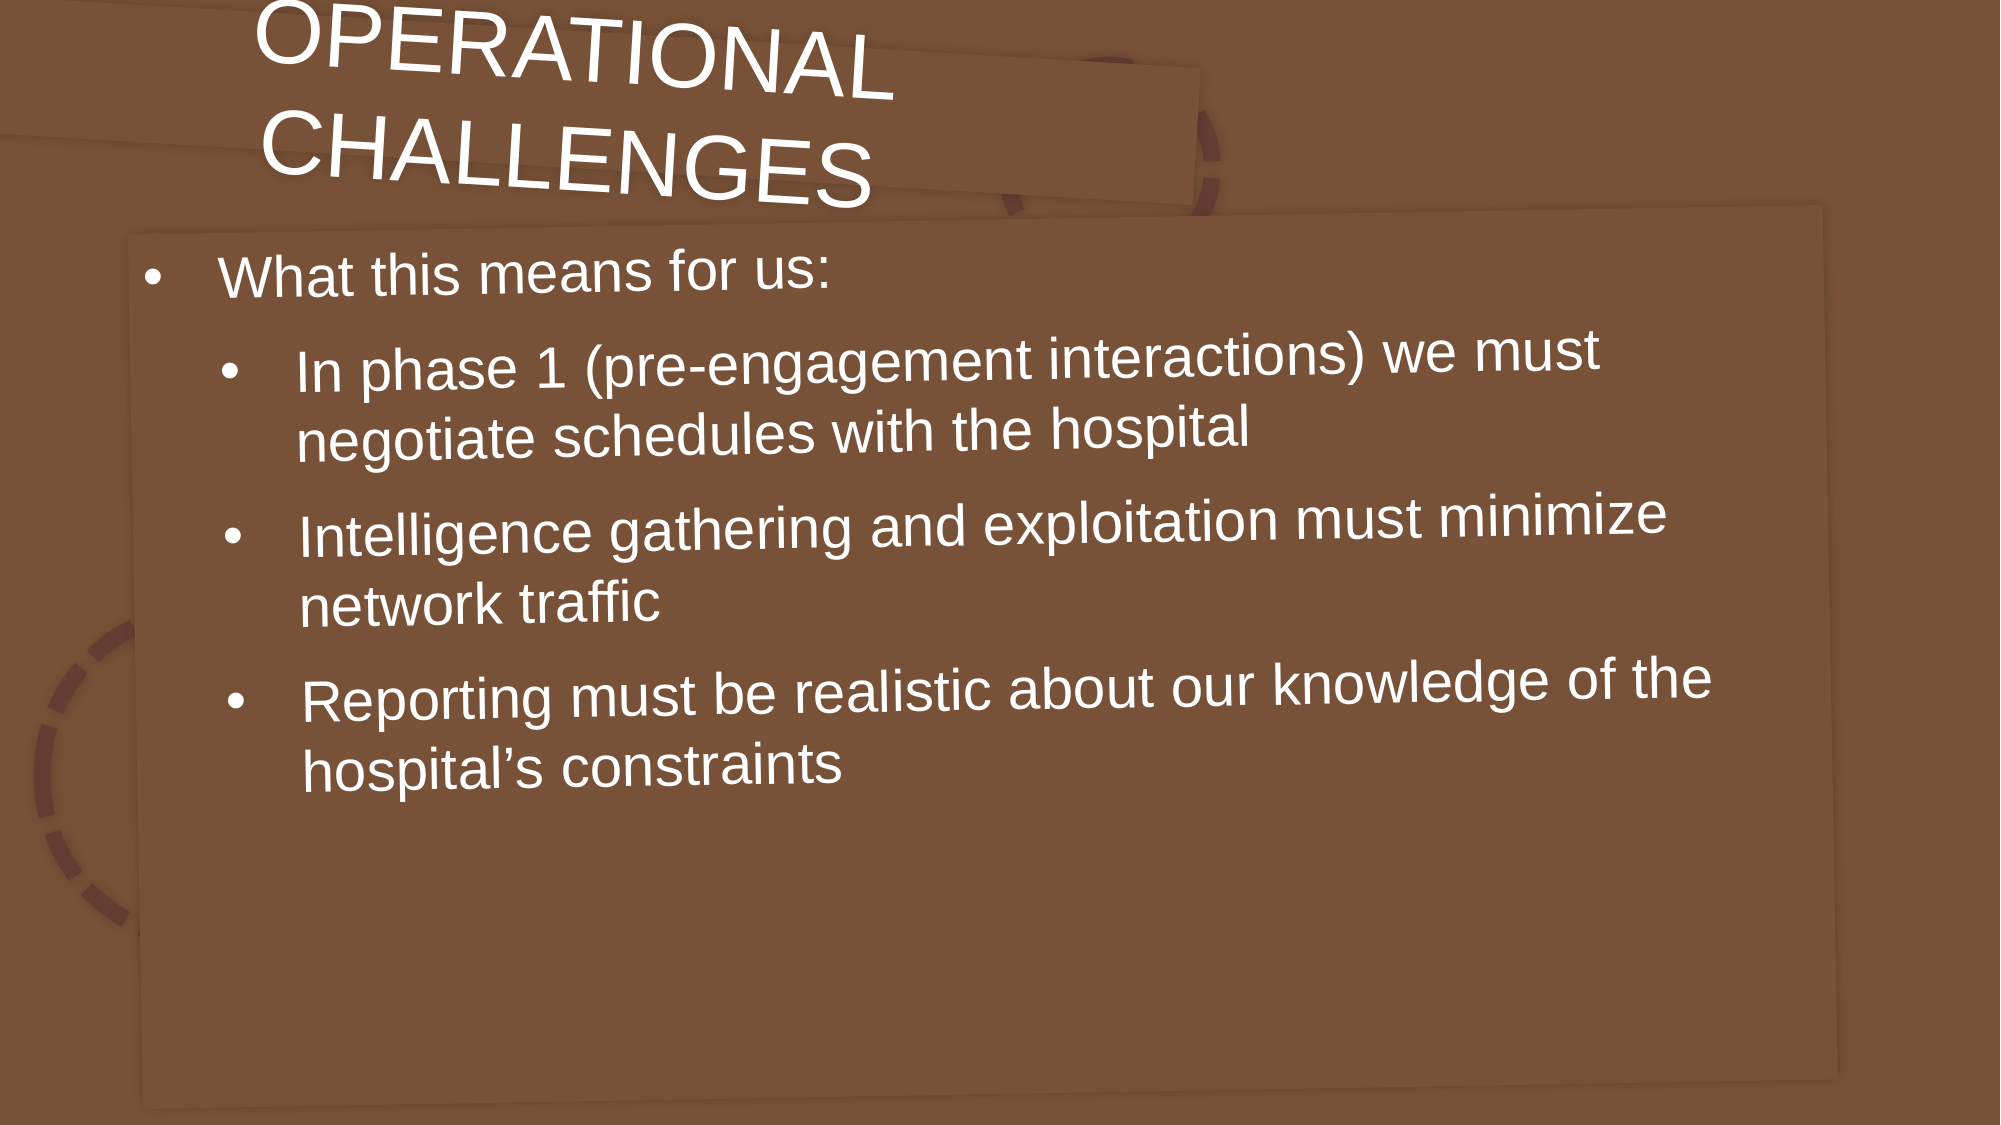

OPERATIONAL CHALLENGES

What this means for us:
In phase 1 (pre-engagement interactions) we must negotiate schedules with the hospital
Intelligence gathering and exploitation must minimize network traffic
Reporting must be realistic about our knowledge of the hospital’s constraints